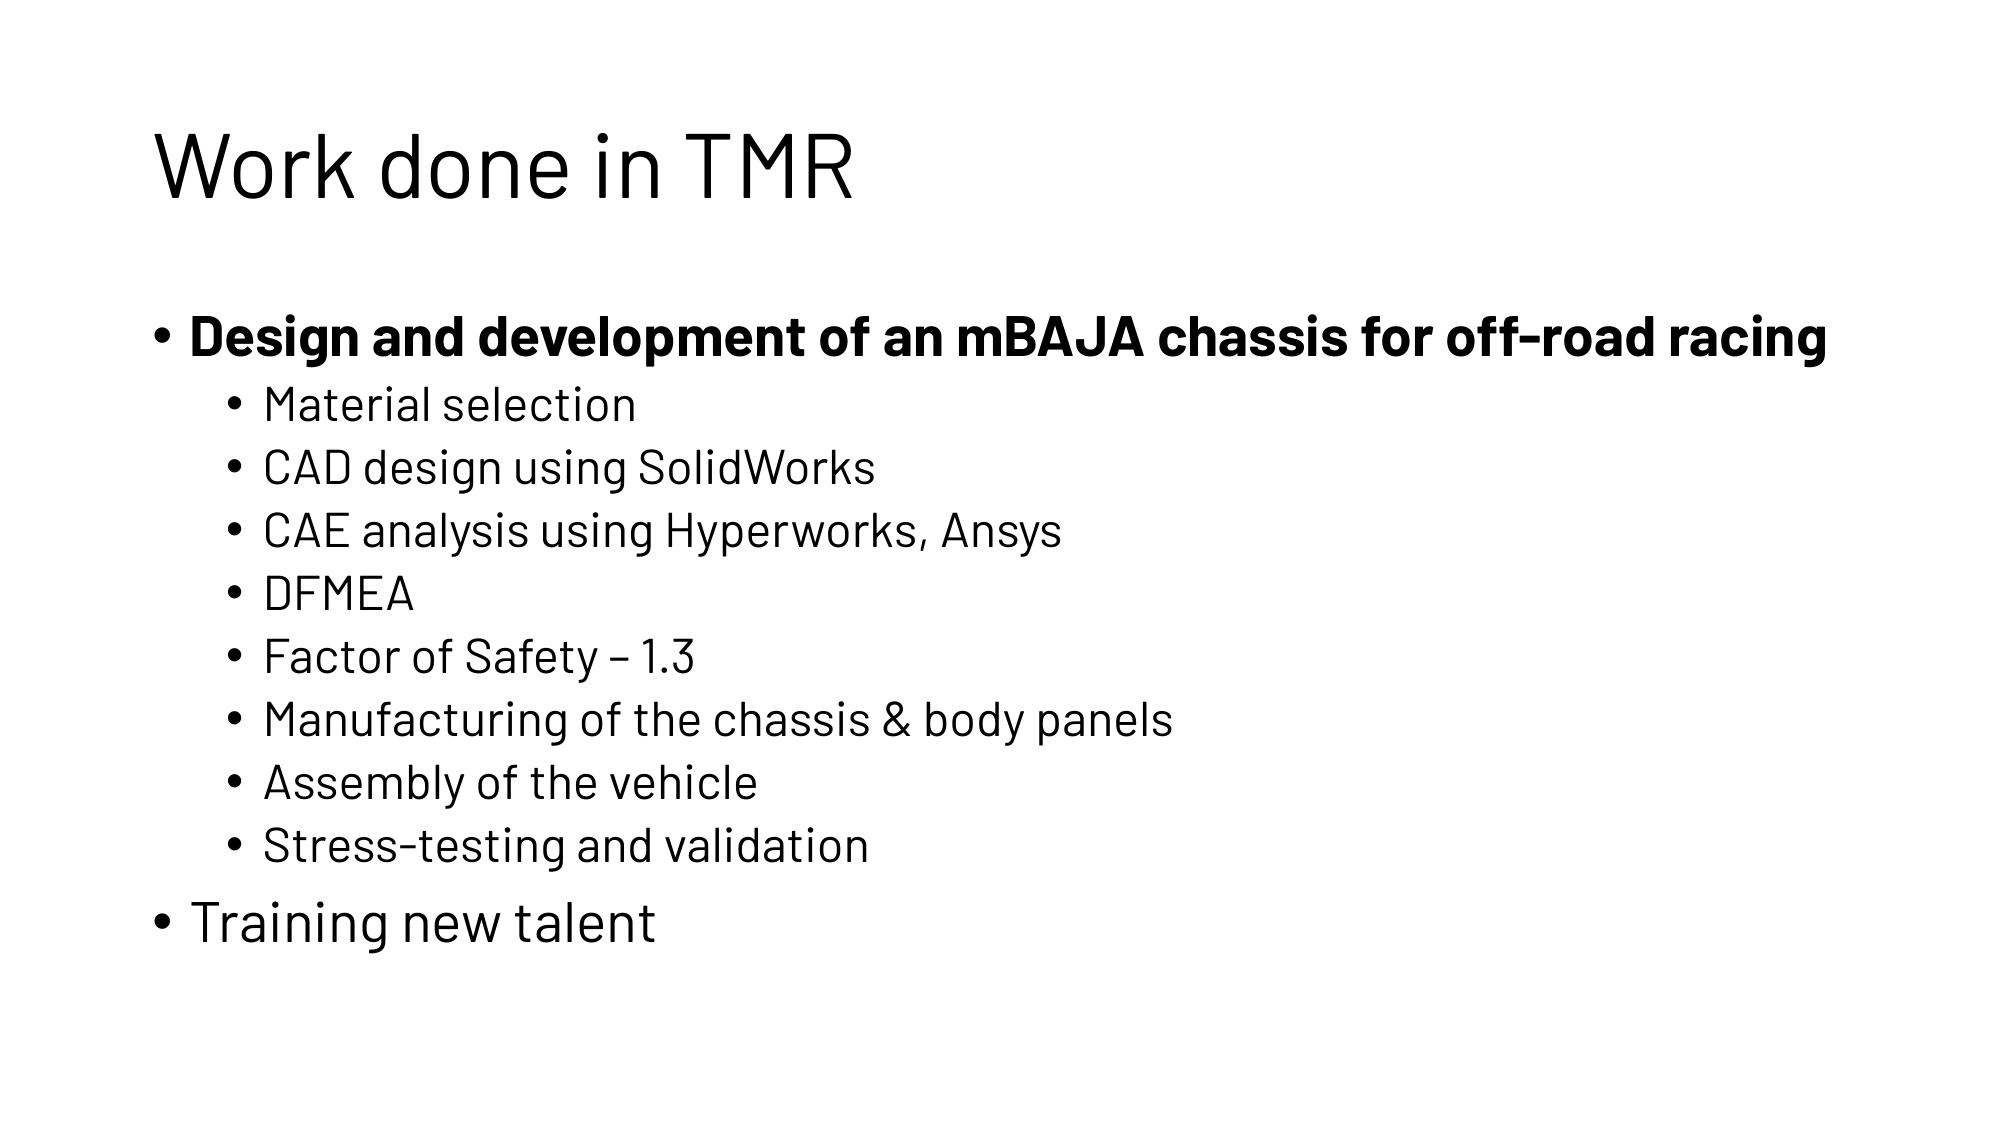

# Work done in TMR
Design and development of an mBAJA chassis for off-road racing
Material selection
CAD design using SolidWorks
CAE analysis using Hyperworks, Ansys
DFMEA
Factor of Safety – 1.3
Manufacturing of the chassis & body panels
Assembly of the vehicle
Stress-testing and validation
Training new talent